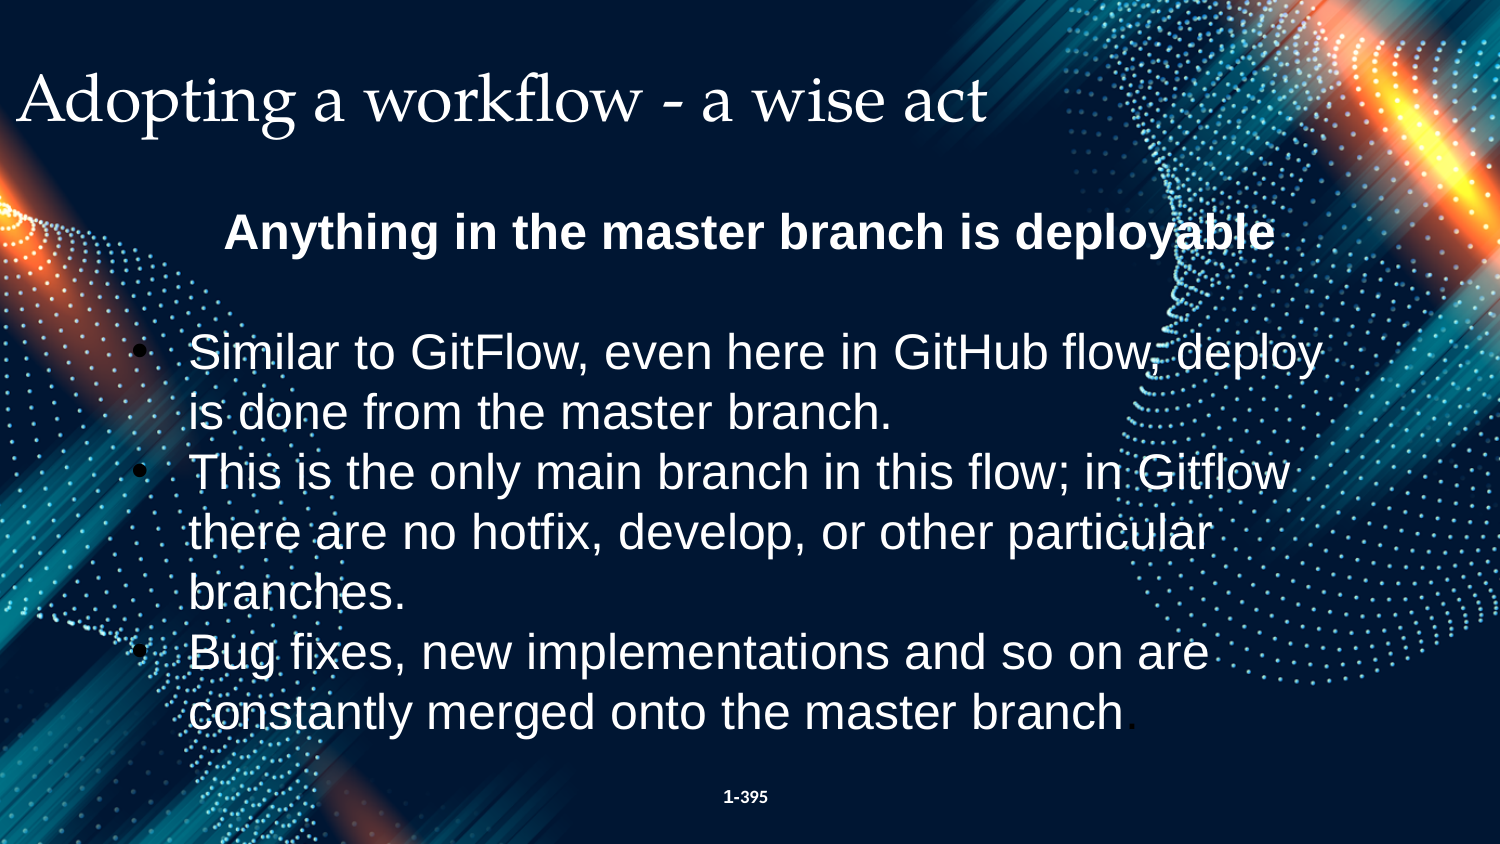

Adopting a workflow - a wise act
Anything in the master branch is deployable

Similar to GitFlow, even here in GitHub flow, deploy is done from the master branch.
This is the only main branch in this flow; in Gitflow there are no hotfix, develop, or other particular branches.
Bug fixes, new implementations and so on are constantly merged onto the master branch.
1-395